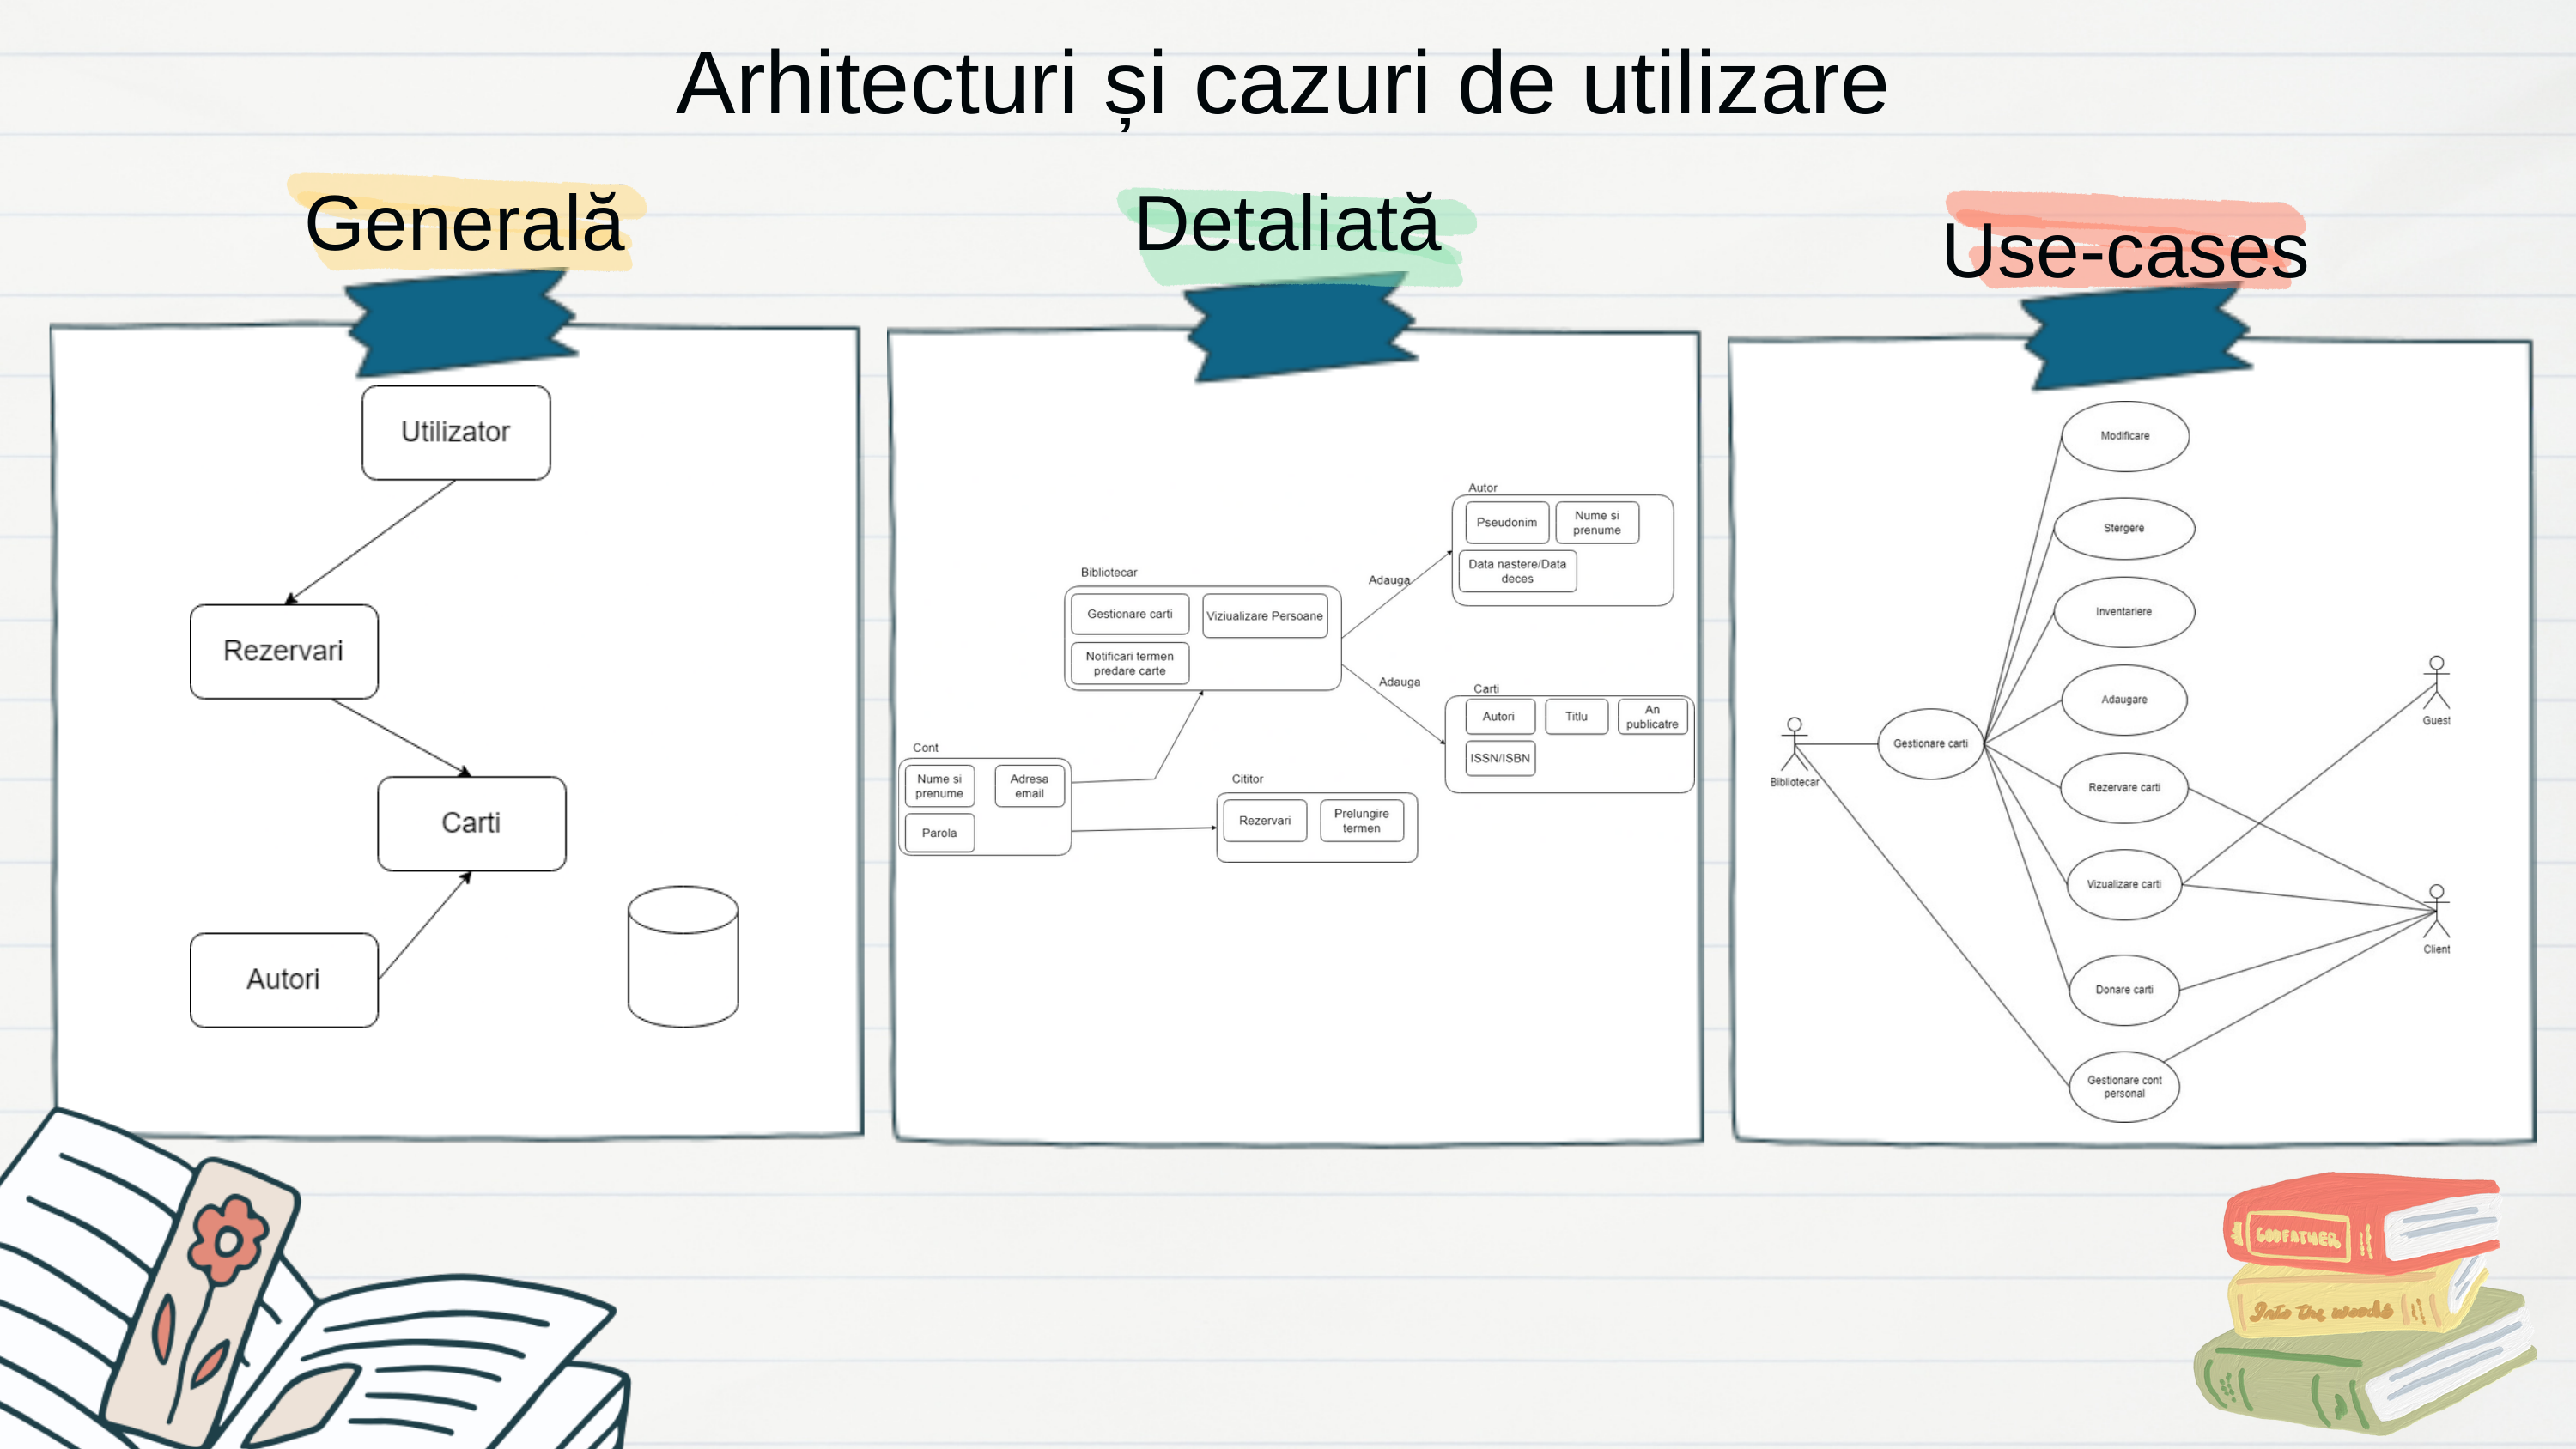

Arhitecturi și cazuri de utilizare
Generală
Detaliată

Use-cases